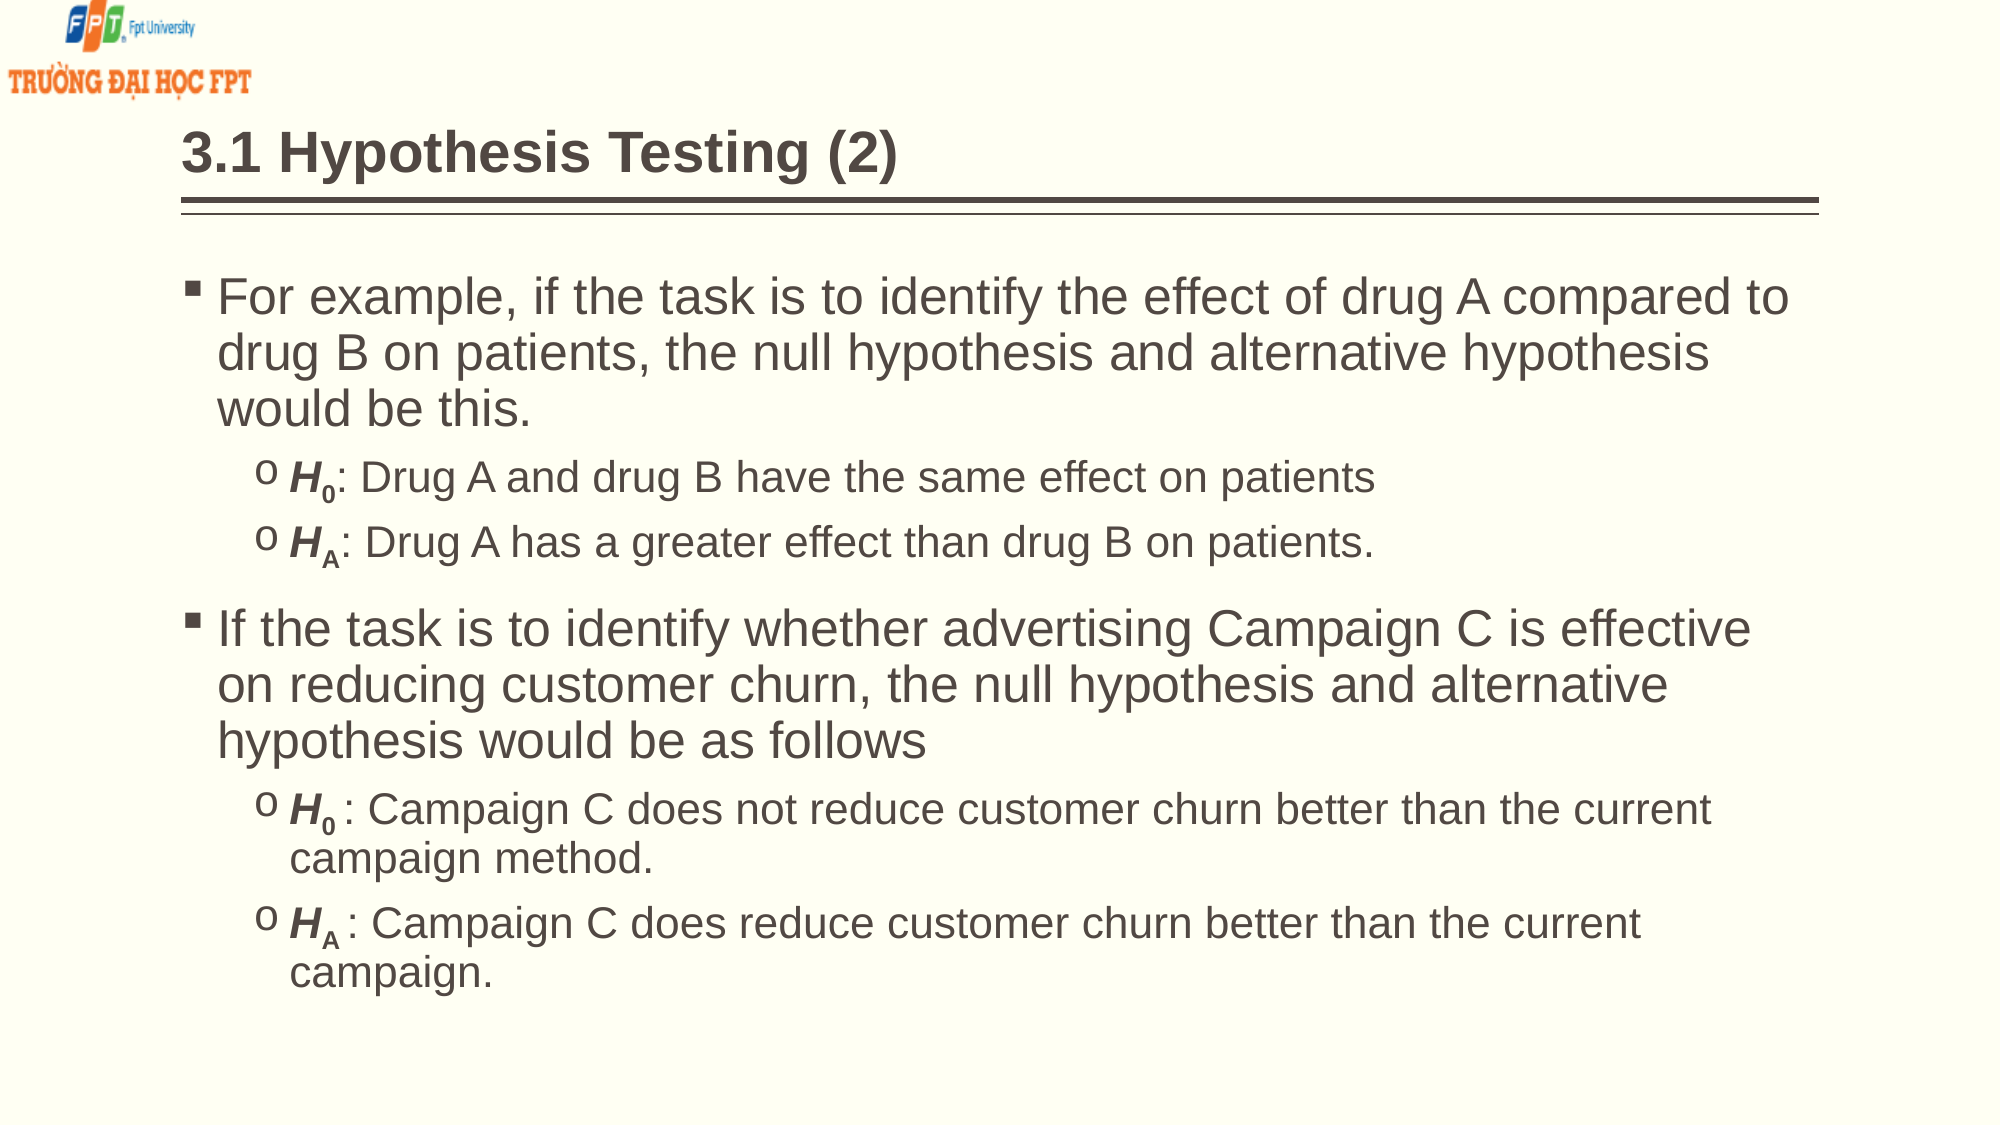

# 3.1 Hypothesis Testing (2)
For example, if the task is to identify the effect of drug A compared to drug B on patients, the null hypothesis and alternative hypothesis would be this.
H0: Drug A and drug B have the same effect on patients
HA: Drug A has a greater effect than drug B on patients.
If the task is to identify whether advertising Campaign C is effective on reducing customer churn, the null hypothesis and alternative hypothesis would be as follows
H0 : Campaign C does not reduce customer churn better than the current campaign method.
HA : Campaign C does reduce customer churn better than the current campaign.